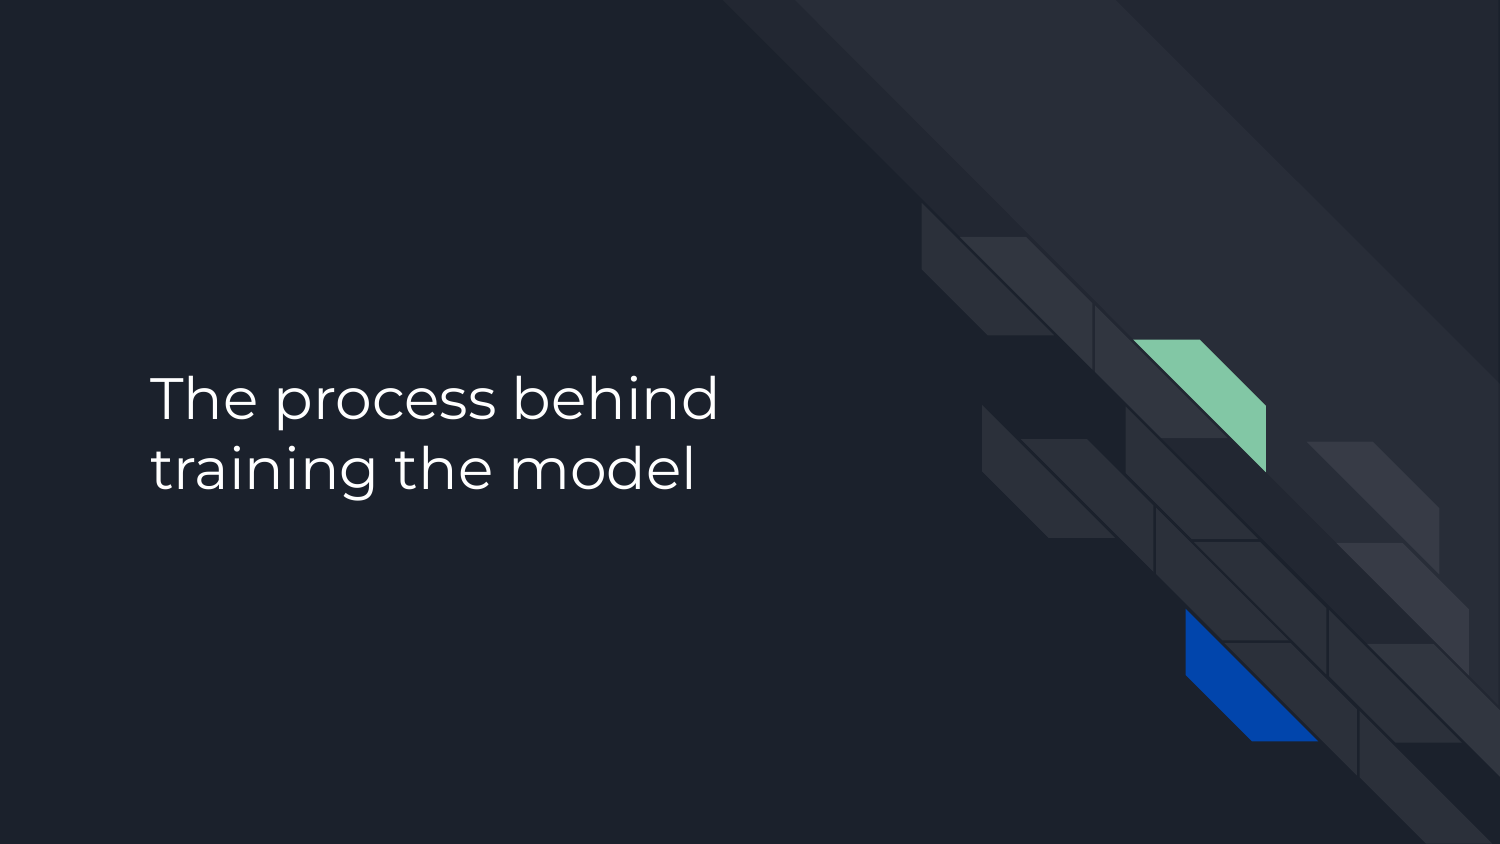

# The process behind training the model